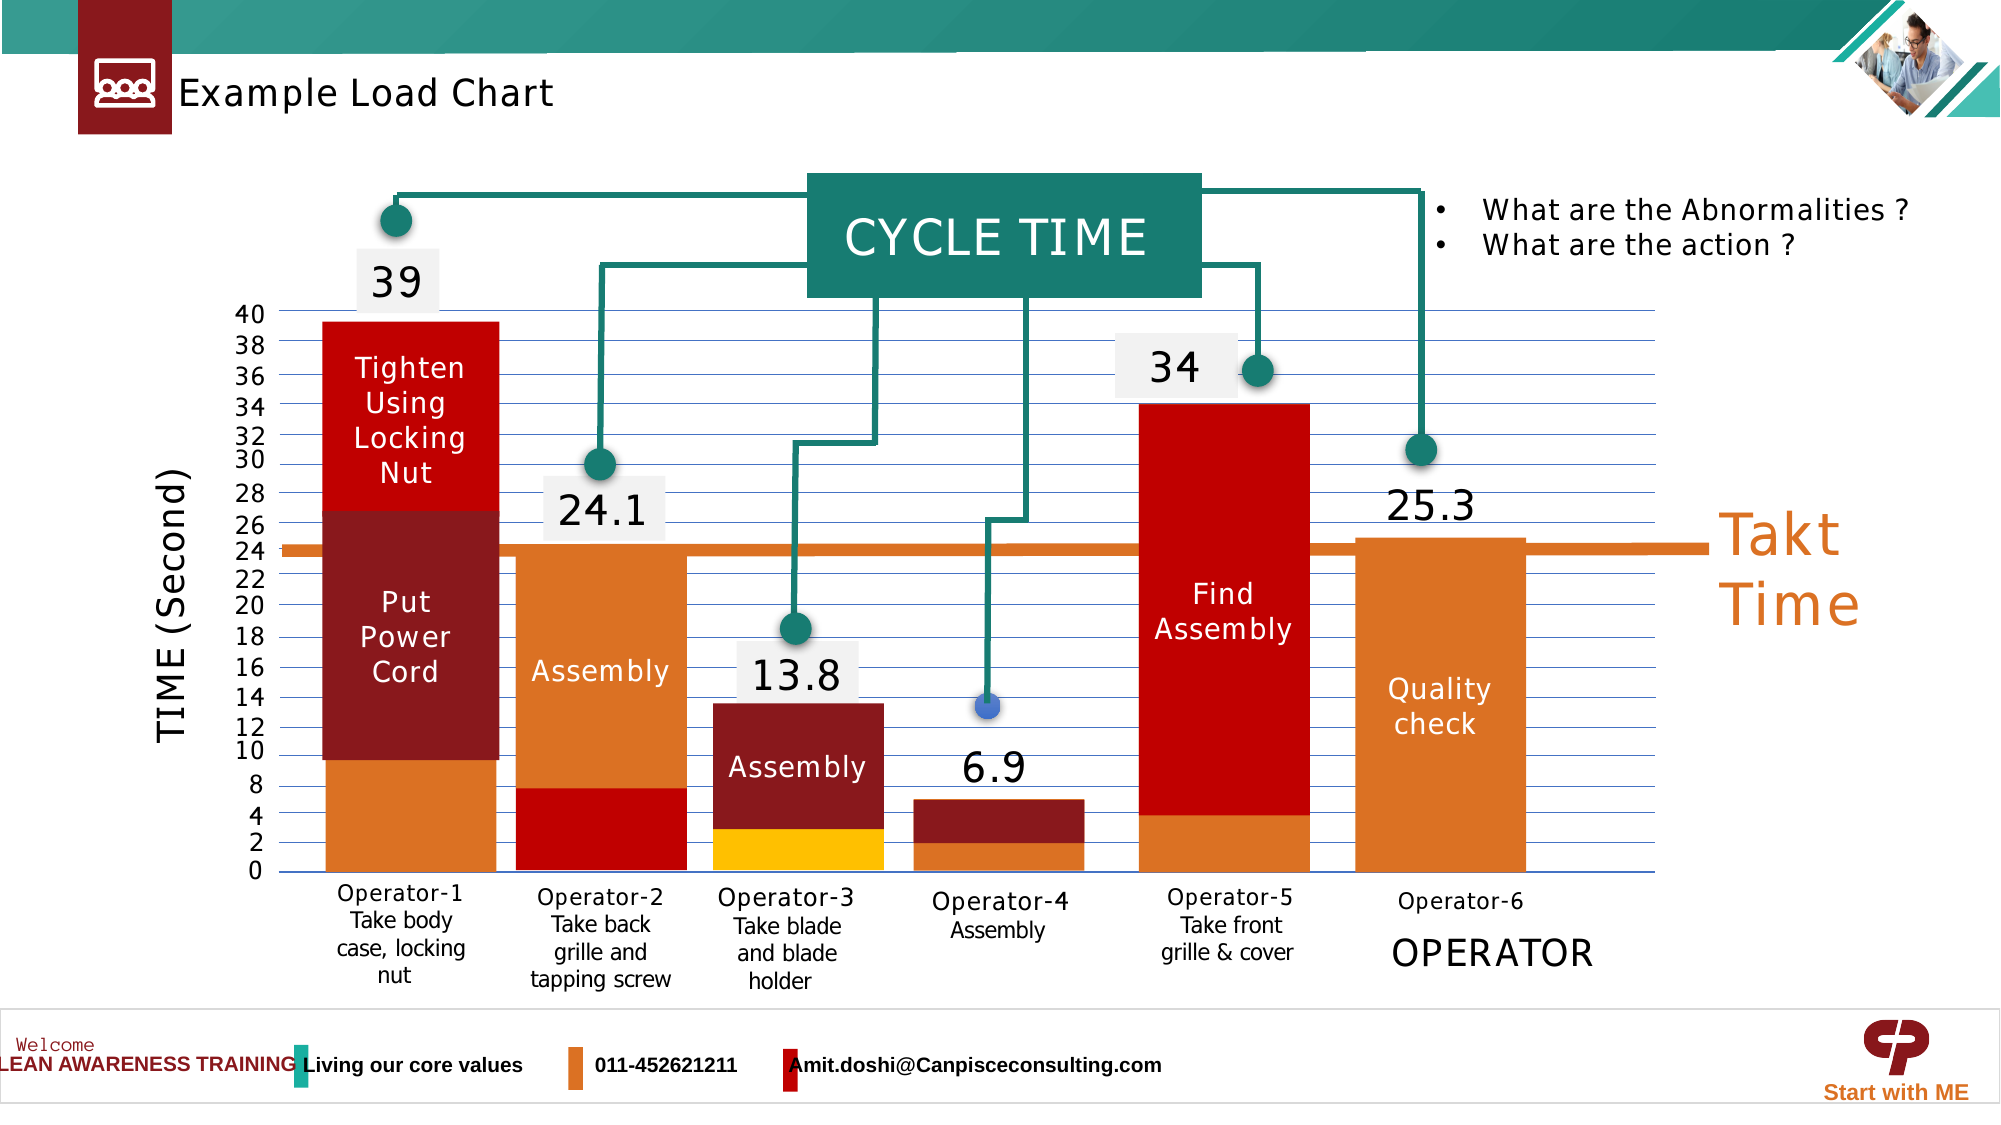

Example Load Chart
CYCLE TIME

What are the Abnormalities ?
What are the action ?
39
40
Tighten
Using  Locking Nut

Put
Power
Cord
38
34
36
34

Find Assembly
32
30
28
25.3
24.1
Takt
Time
26
24
Quality check

Assembly
22
TIME (Second)
20
18
13.8
16
14

Assembly
12

10
6.9
  8
  4

  2
0
Operator-1
Take body case, locking nut

Operator-3
Take blade and blade holder

Operator-2
Take back grille and tapping screw

Operator-5
Take front grille & cover

Operator-4
Assembly

Operator-6

OPERATOR